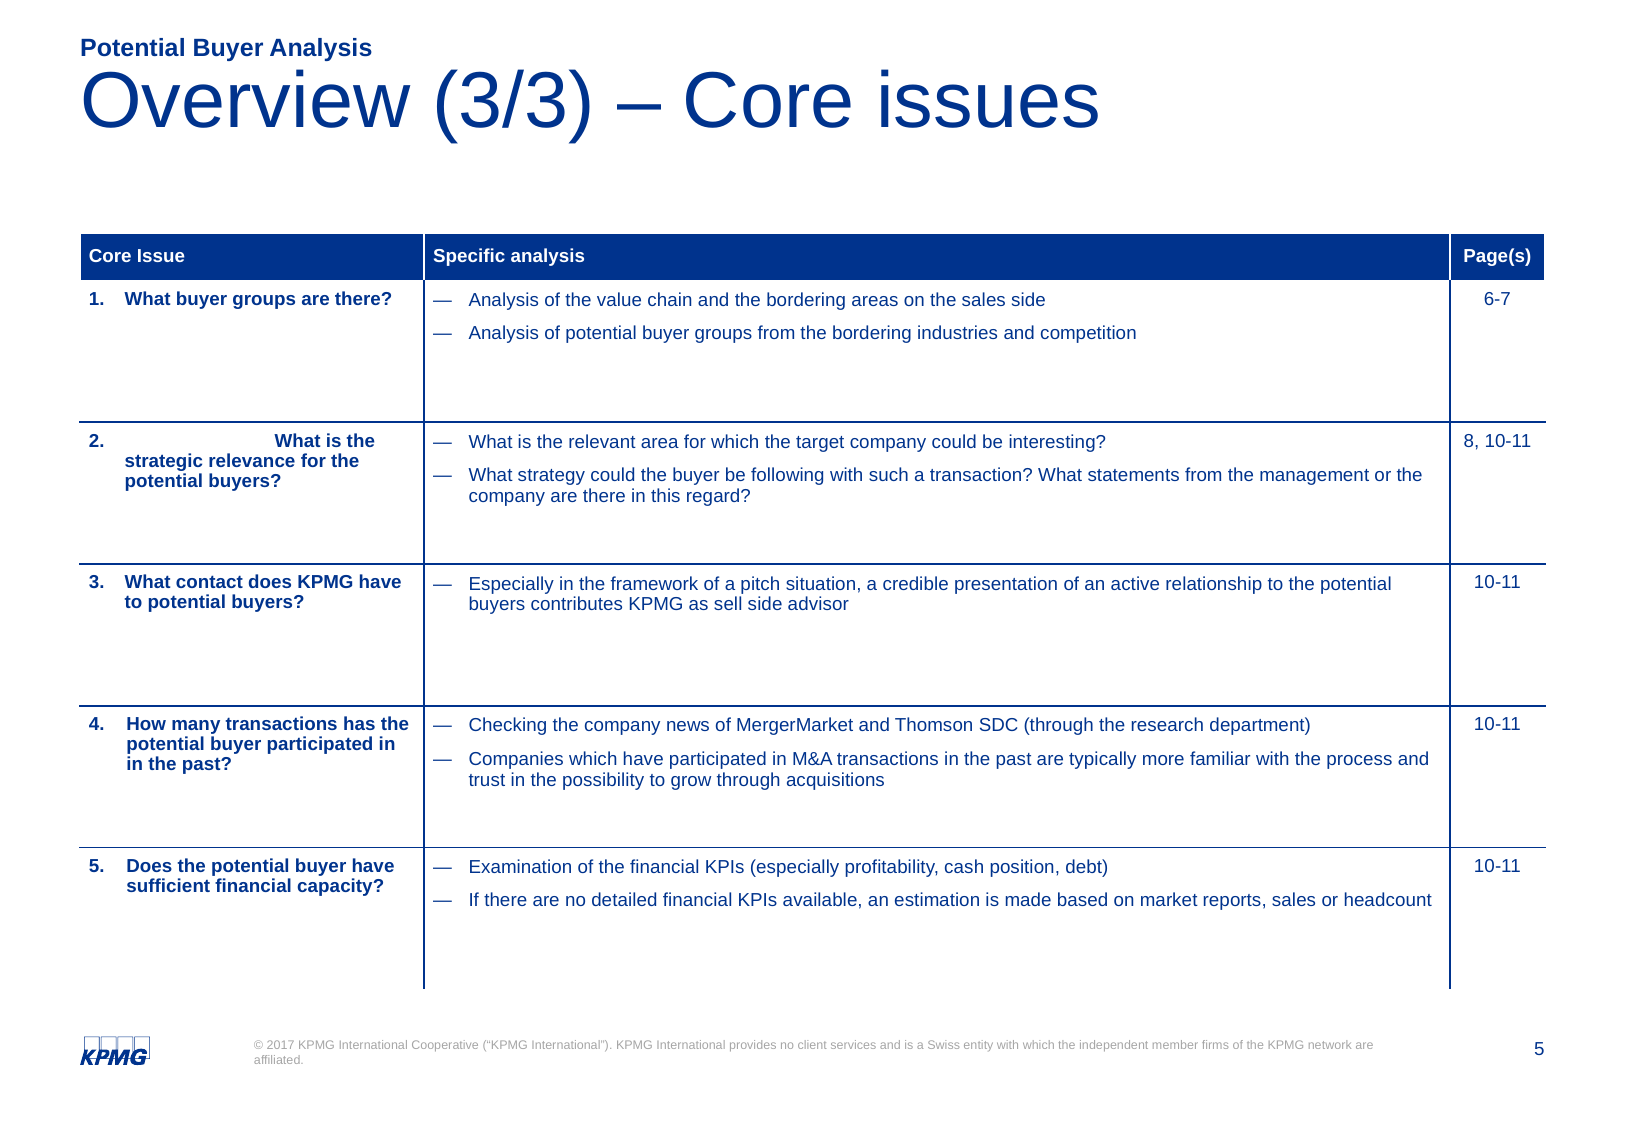

Potential Buyer Analysis
# Overview (3/3) – Core issues
| Core Issue | Specific analysis | Page(s) |
| --- | --- | --- |
| What buyer groups are there? | Analysis of the value chain and the bordering areas on the sales side Analysis of potential buyer groups from the bordering industries and competition | 6-7 |
| 2. What is the strategic relevance for the potential buyers? | What is the relevant area for which the target company could be interesting? What strategy could the buyer be following with such a transaction? What statements from the management or the company are there in this regard? | 8, 10-11 |
| What contact does KPMG have to potential buyers? | Especially in the framework of a pitch situation, a credible presentation of an active relationship to the potential buyers contributes KPMG as sell side advisor | 10-11 |
| How many transactions has the potential buyer participated in in the past? | Checking the company news of MergerMarket and Thomson SDC (through the research department) Companies which have participated in M&A transactions in the past are typically more familiar with the process and trust in the possibility to grow through acquisitions | 10-11 |
| Does the potential buyer have sufficient financial capacity? | Examination of the financial KPIs (especially profitability, cash position, debt) If there are no detailed financial KPIs available, an estimation is made based on market reports, sales or headcount | 10-11 |